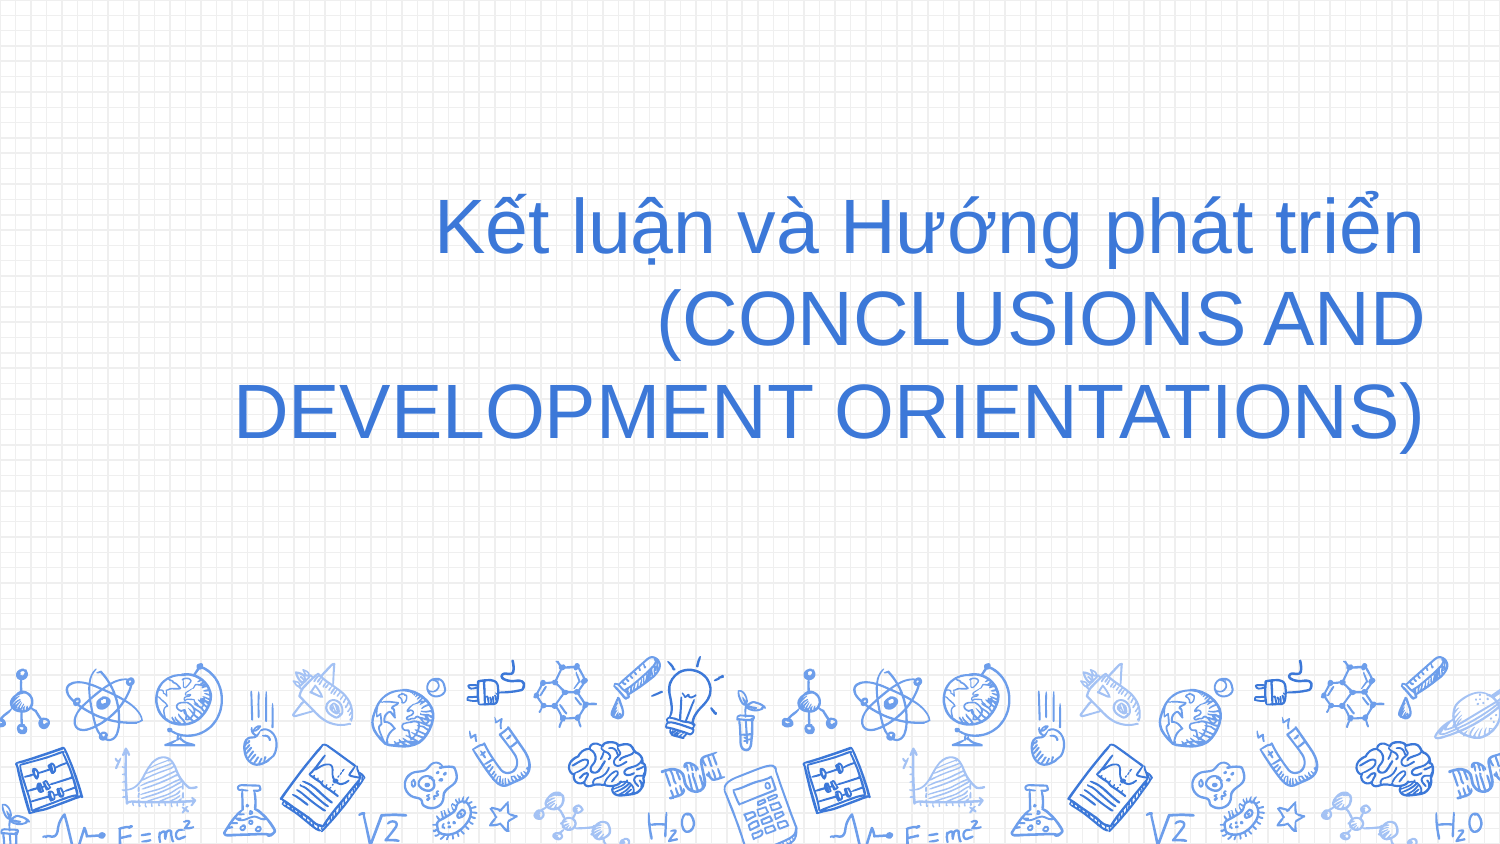

# Kết luận và Hướng phát triển (CONCLUSIONS AND DEVELOPMENT ORIENTATIONS)